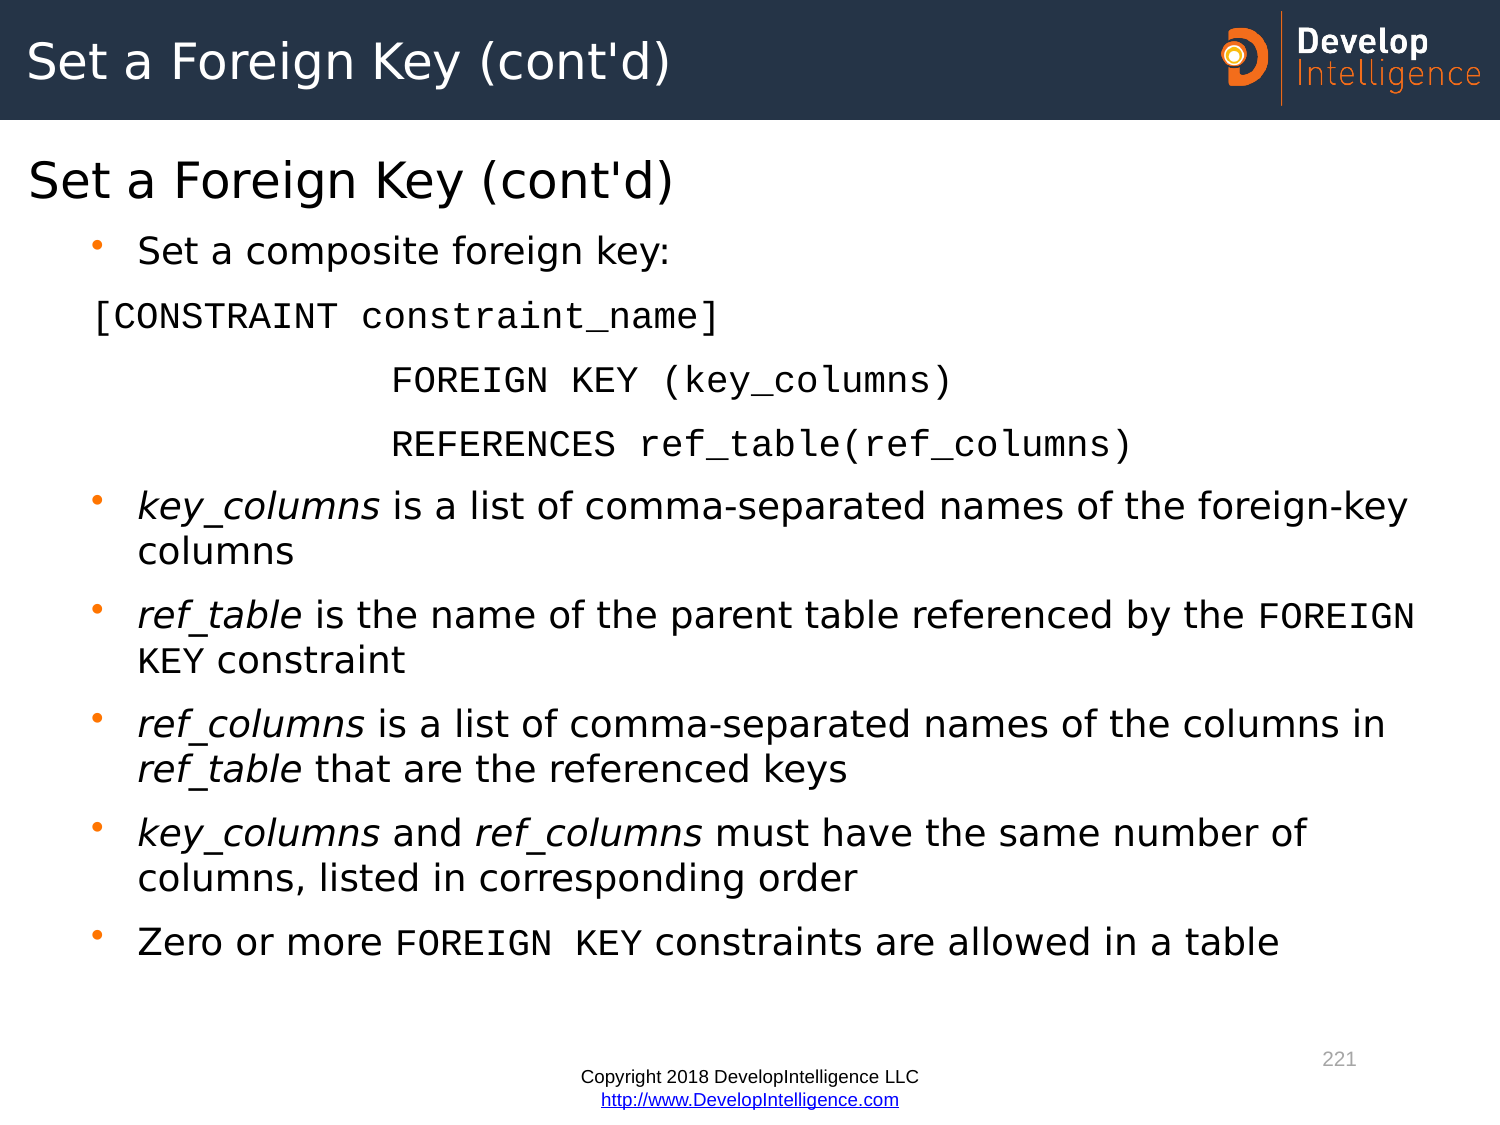

# Set a Foreign Key (cont'd)
Set a Foreign Key (cont'd)
Set a composite foreign key:
[CONSTRAINT constraint_name]
		FOREIGN KEY (key_columns)
		REFERENCES ref_table(ref_columns)
key_columns is a list of comma-separated names of the foreign-key columns
ref_table is the name of the parent table referenced by the FOREIGN KEY constraint
ref_columns is a list of comma-separated names of the columns in ref_table that are the referenced keys
key_columns and ref_columns must have the same number of columns, listed in corresponding order
Zero or more FOREIGN KEY constraints are allowed in a table

221